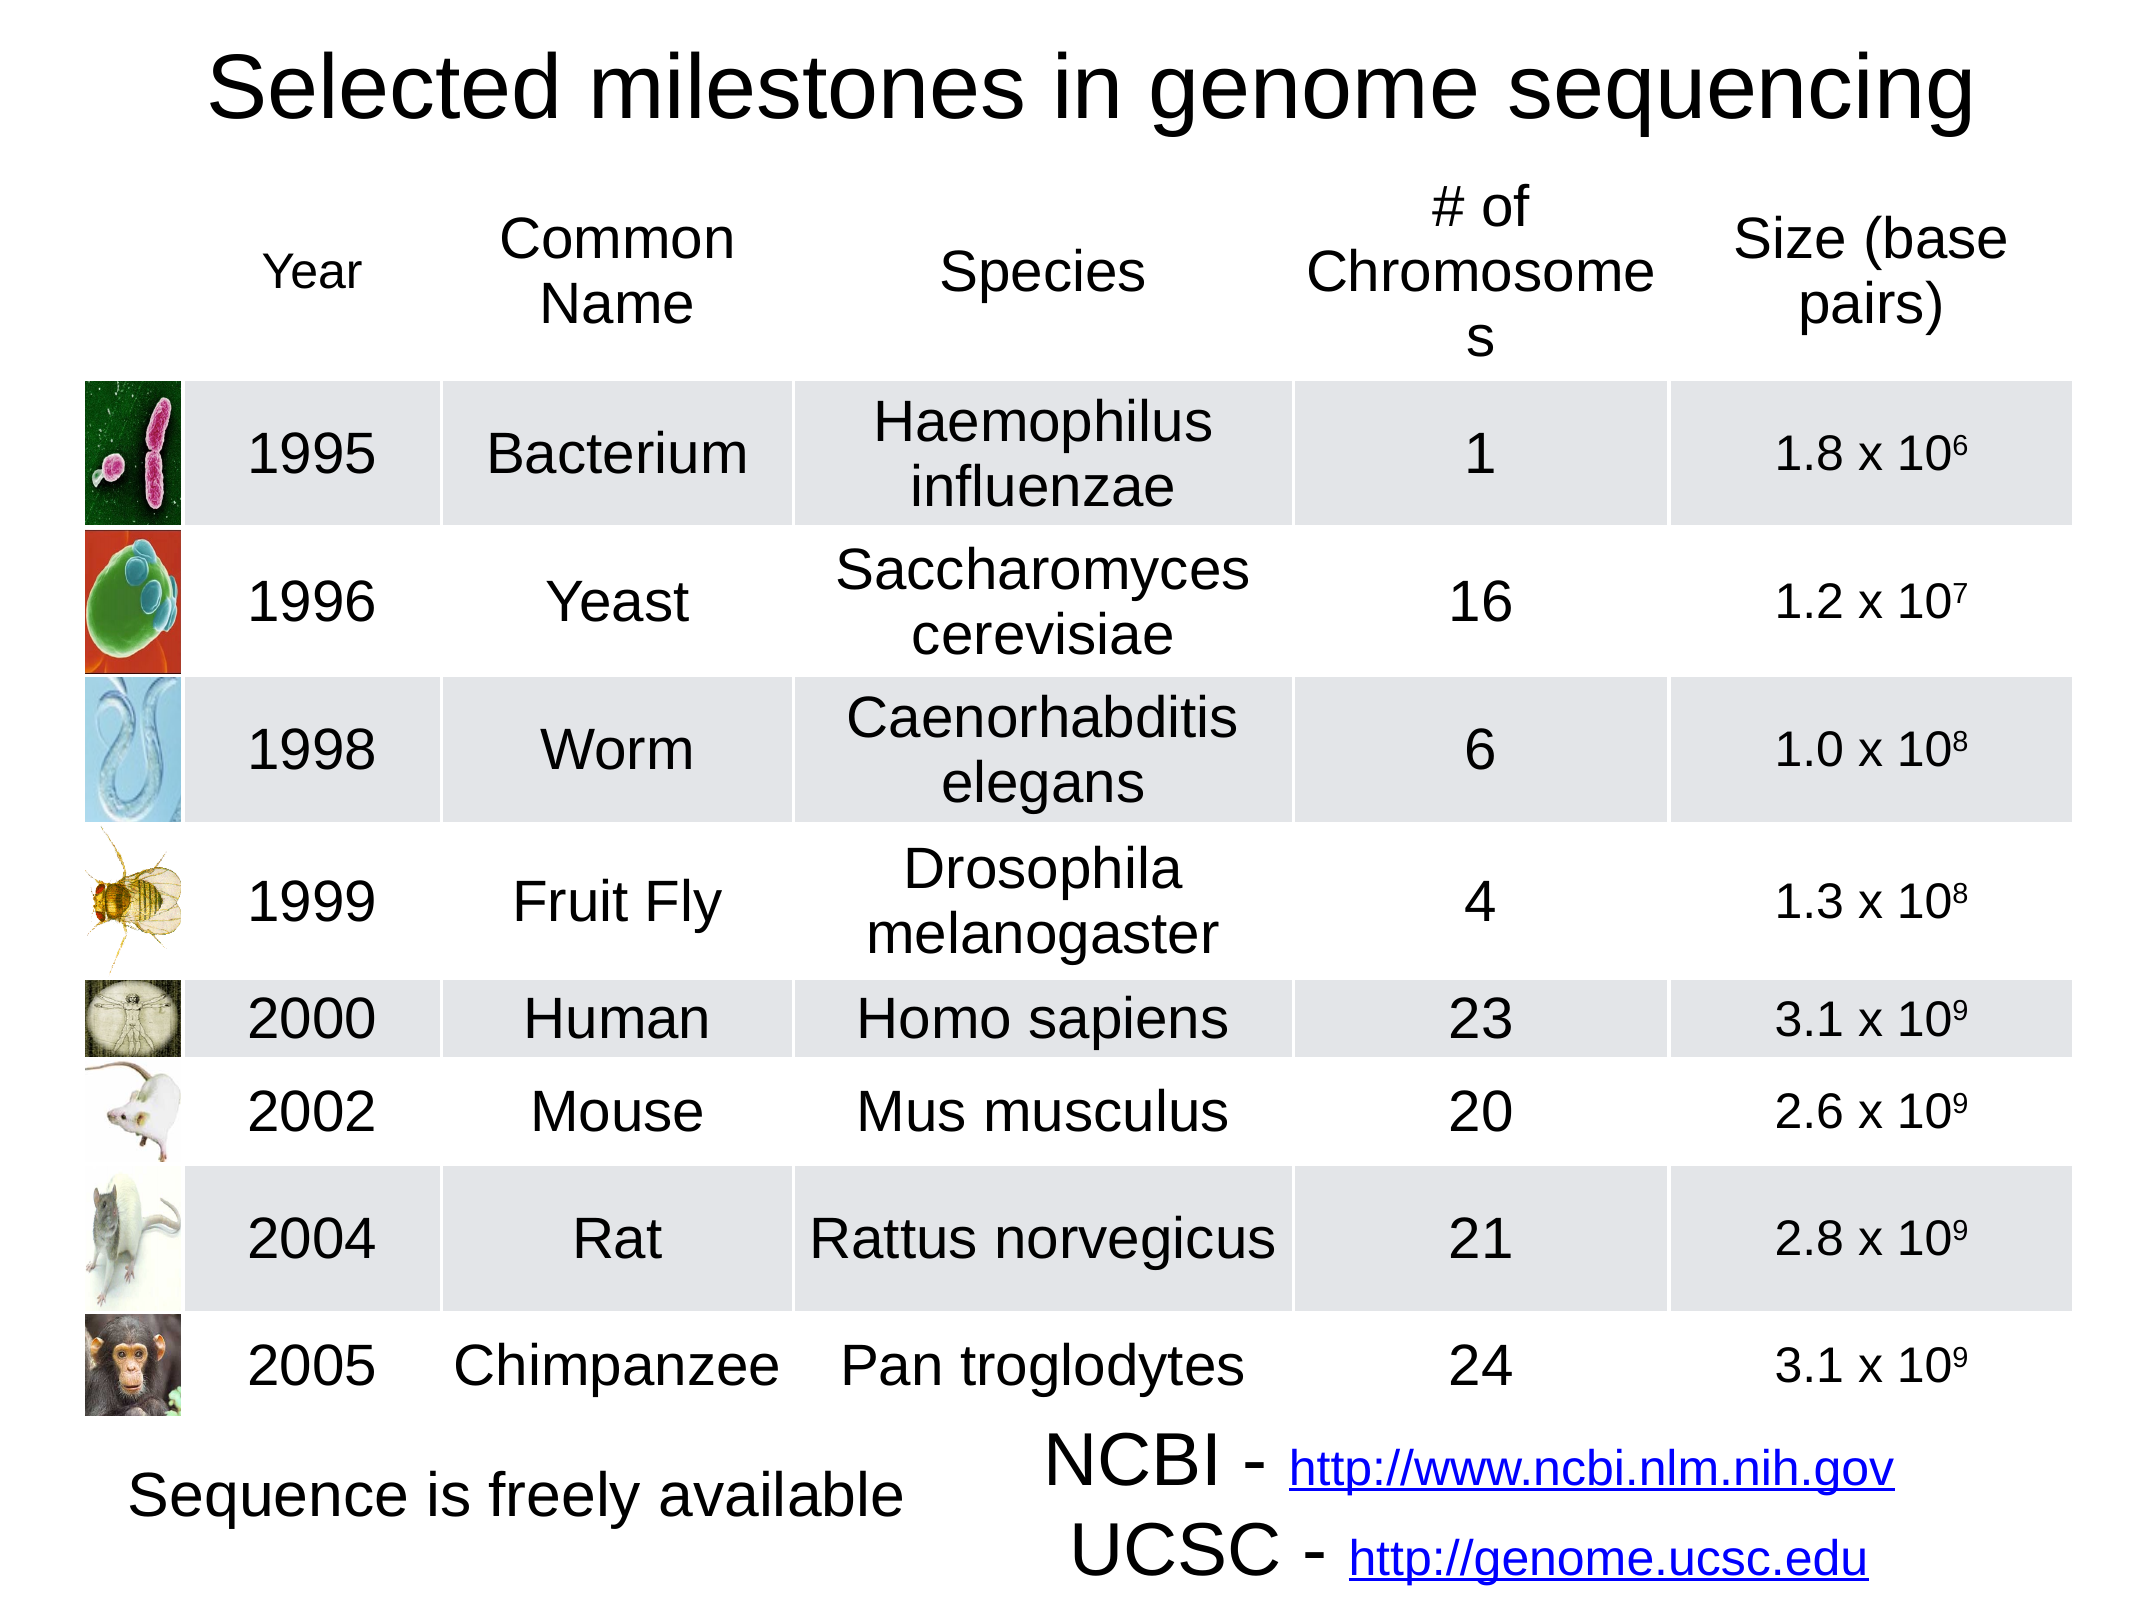

# Selected milestones in genome sequencing
|  | Year | Common Name | Species | # of Chromosomes | Size (base pairs) |
| --- | --- | --- | --- | --- | --- |
|  | 1995 | Bacterium | Haemophilus influenzae | 1 | 1.8 x 106 |
|  | 1996 | Yeast | Saccharomyces cerevisiae | 16 | 1.2 x 107 |
|  | 1998 | Worm | Caenorhabditis elegans | 6 | 1.0 x 108 |
|  | 1999 | Fruit Fly | Drosophila melanogaster | 4 | 1.3 x 108 |
|  | 2000 | Human | Homo sapiens | 23 | 3.1 x 109 |
|  | 2002 | Mouse | Mus musculus | 20 | 2.6 x 109 |
|  | 2004 | Rat | Rattus norvegicus | 21 | 2.8 x 109 |
|  | 2005 | Chimpanzee | Pan troglodytes | 24 | 3.1 x 109 |
Sequence is freely available
NCBI - http://www.ncbi.nlm.nih.gov
UCSC - http://genome.ucsc.edu